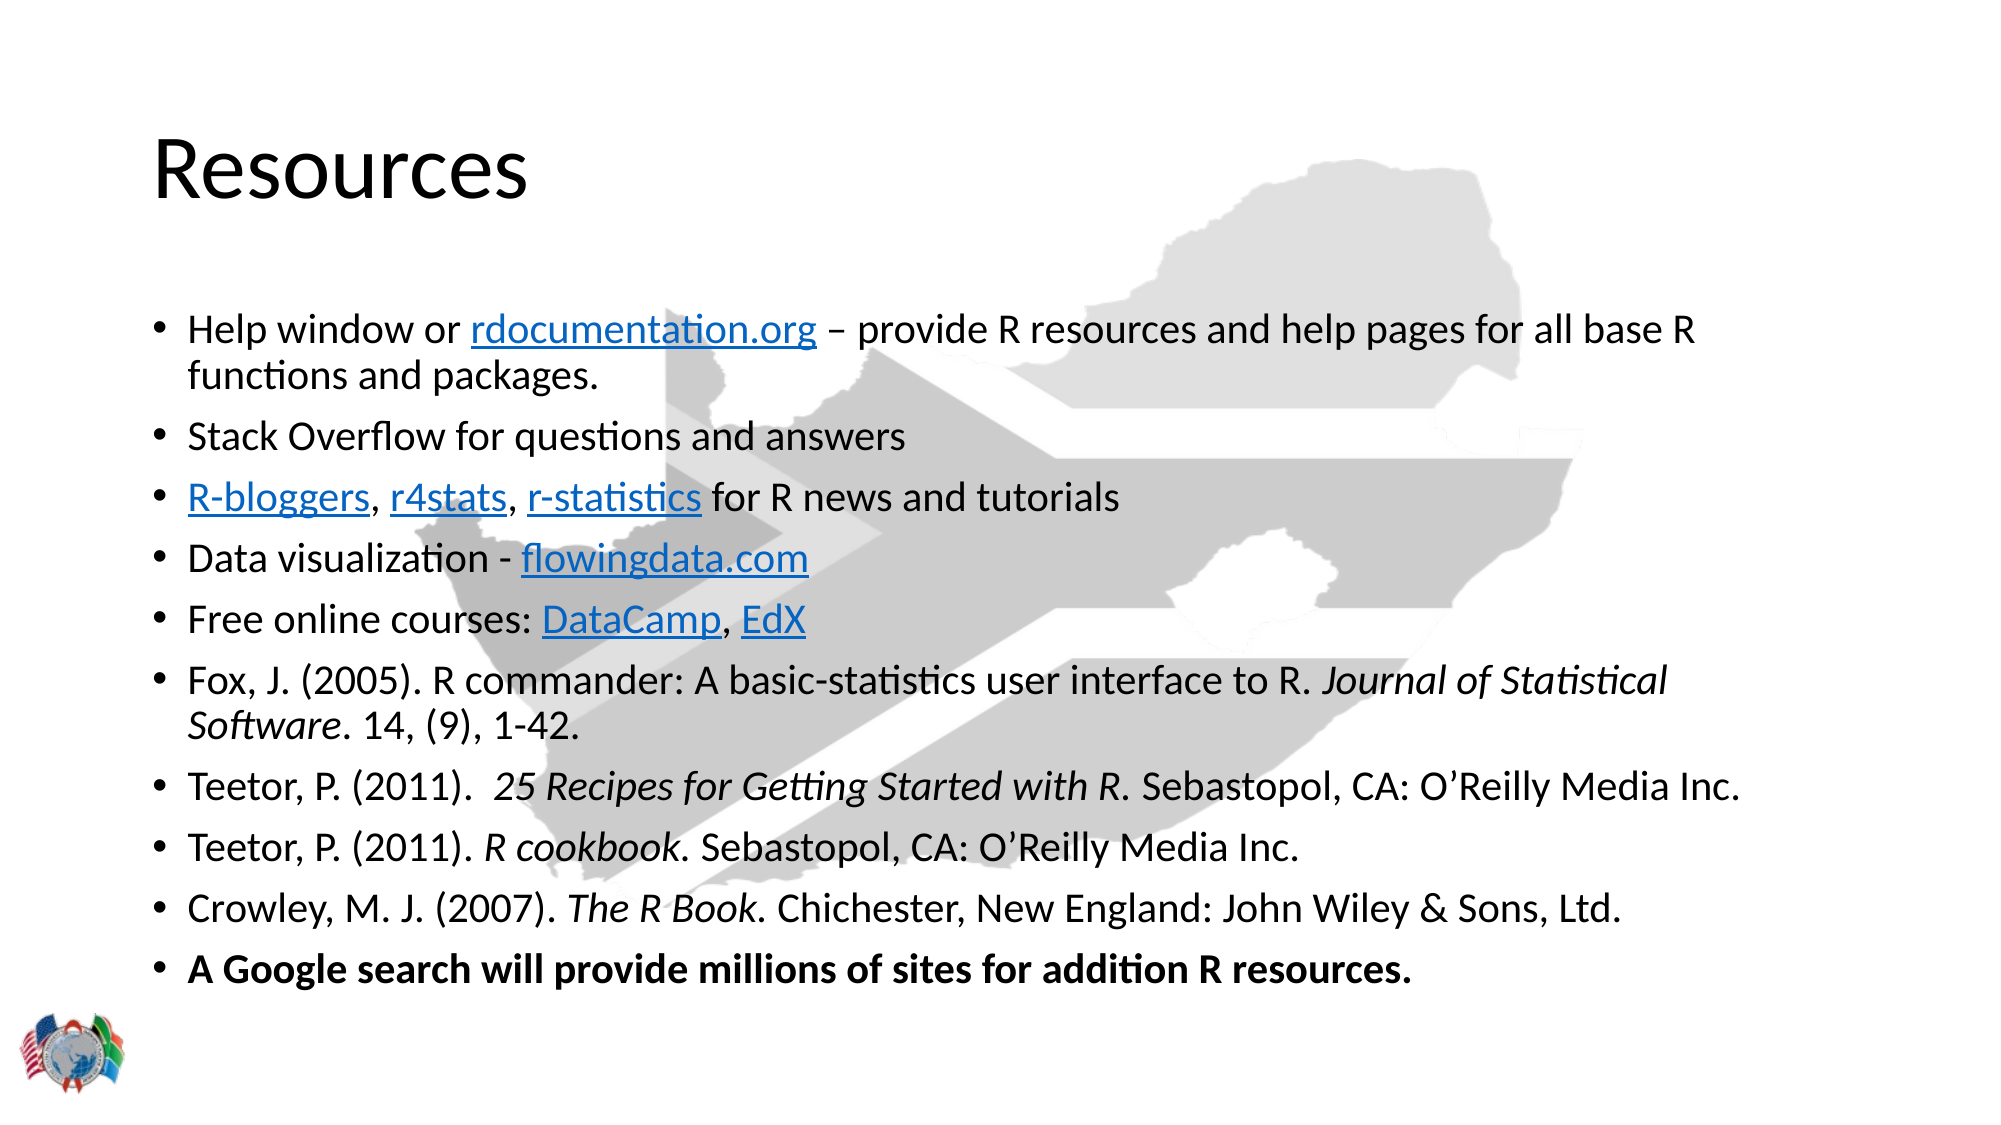

# Resources
Help window or rdocumentation.org – provide R resources and help pages for all base R functions and packages.
Stack Overflow for questions and answers
R-bloggers, r4stats, r-statistics for R news and tutorials
Data visualization - flowingdata.com
Free online courses: DataCamp, EdX
Fox, J. (2005). R commander: A basic-statistics user interface to R. Journal of Statistical  Software. 14, (9), 1-42.
Teetor, P. (2011).  25 Recipes for Getting Started with R. Sebastopol, CA: O’Reilly Media Inc.
Teetor, P. (2011). R cookbook. Sebastopol, CA: O’Reilly Media Inc.
Crowley, M. J. (2007). The R Book. Chichester, New England: John Wiley & Sons, Ltd.
A Google search will provide millions of sites for addition R resources.